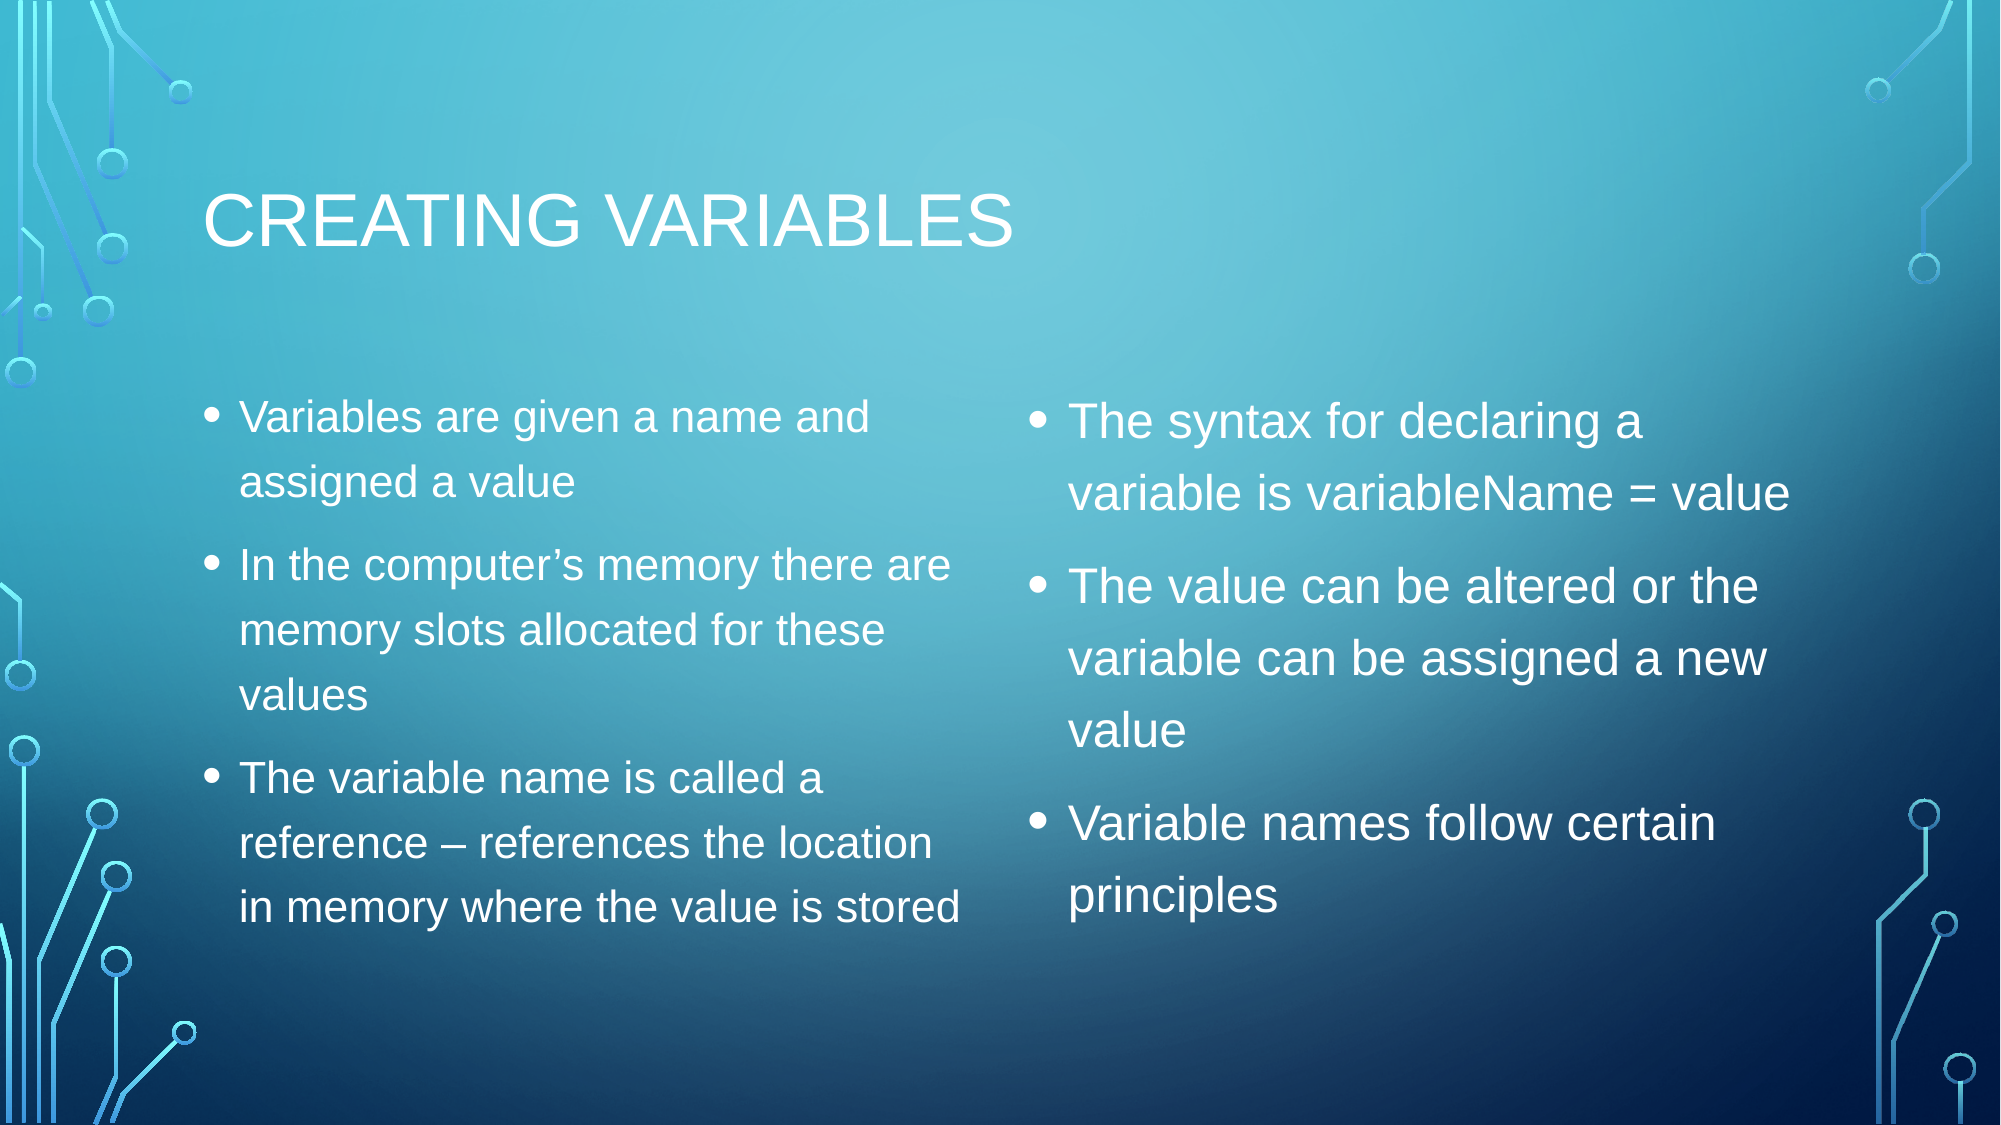

# creating variables
Variables are given a name and assigned a value
In the computer’s memory there are memory slots allocated for these values
The variable name is called a reference – references the location in memory where the value is stored
The syntax for declaring a variable is variableName = value
The value can be altered or the variable can be assigned a new value
Variable names follow certain principles